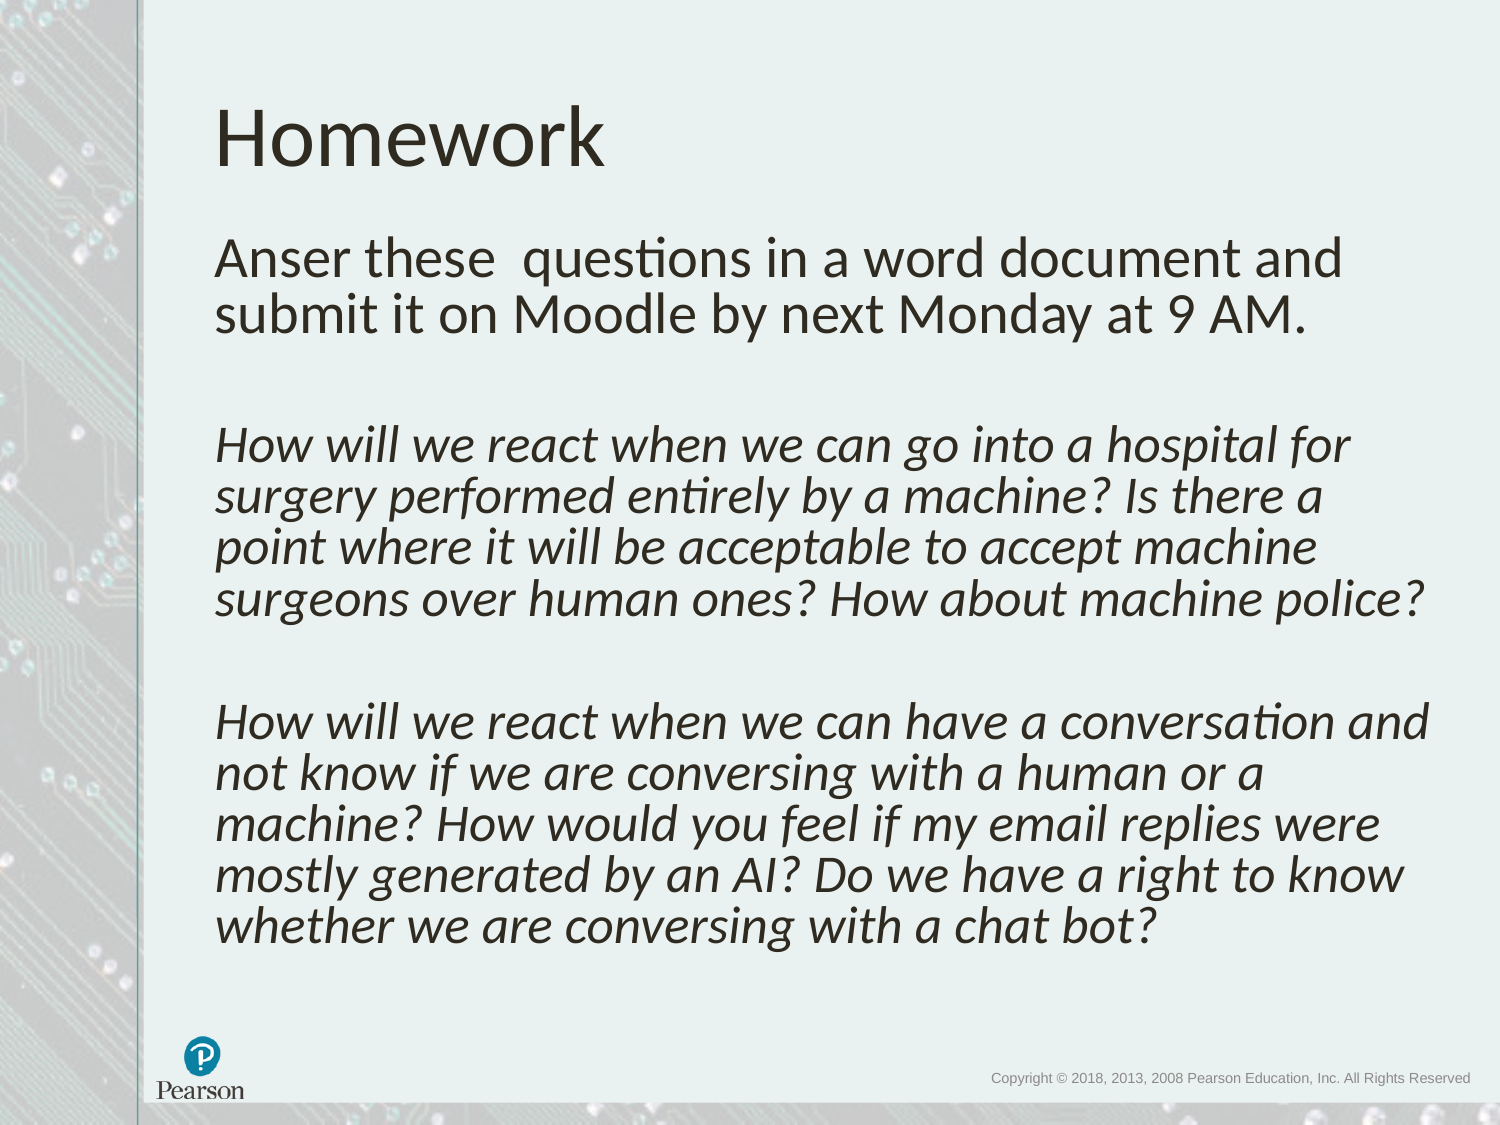

Homework
Anser these  questions in a word document and submit it on Moodle by next Monday at 9 AM.

How will we react when we can go into a hospital for surgery performed entirely by a machine? Is there a point where it will be acceptable to accept machine surgeons over human ones? How about machine police?

How will we react when we can have a conversation and not know if we are conversing with a human or a machine? How would you feel if my email replies were mostly generated by an AI? Do we have a right to know whether we are conversing with a chat bot?

Copyright © 2018, 2013, 2008 Pearson Education, Inc. All Rights Reserved